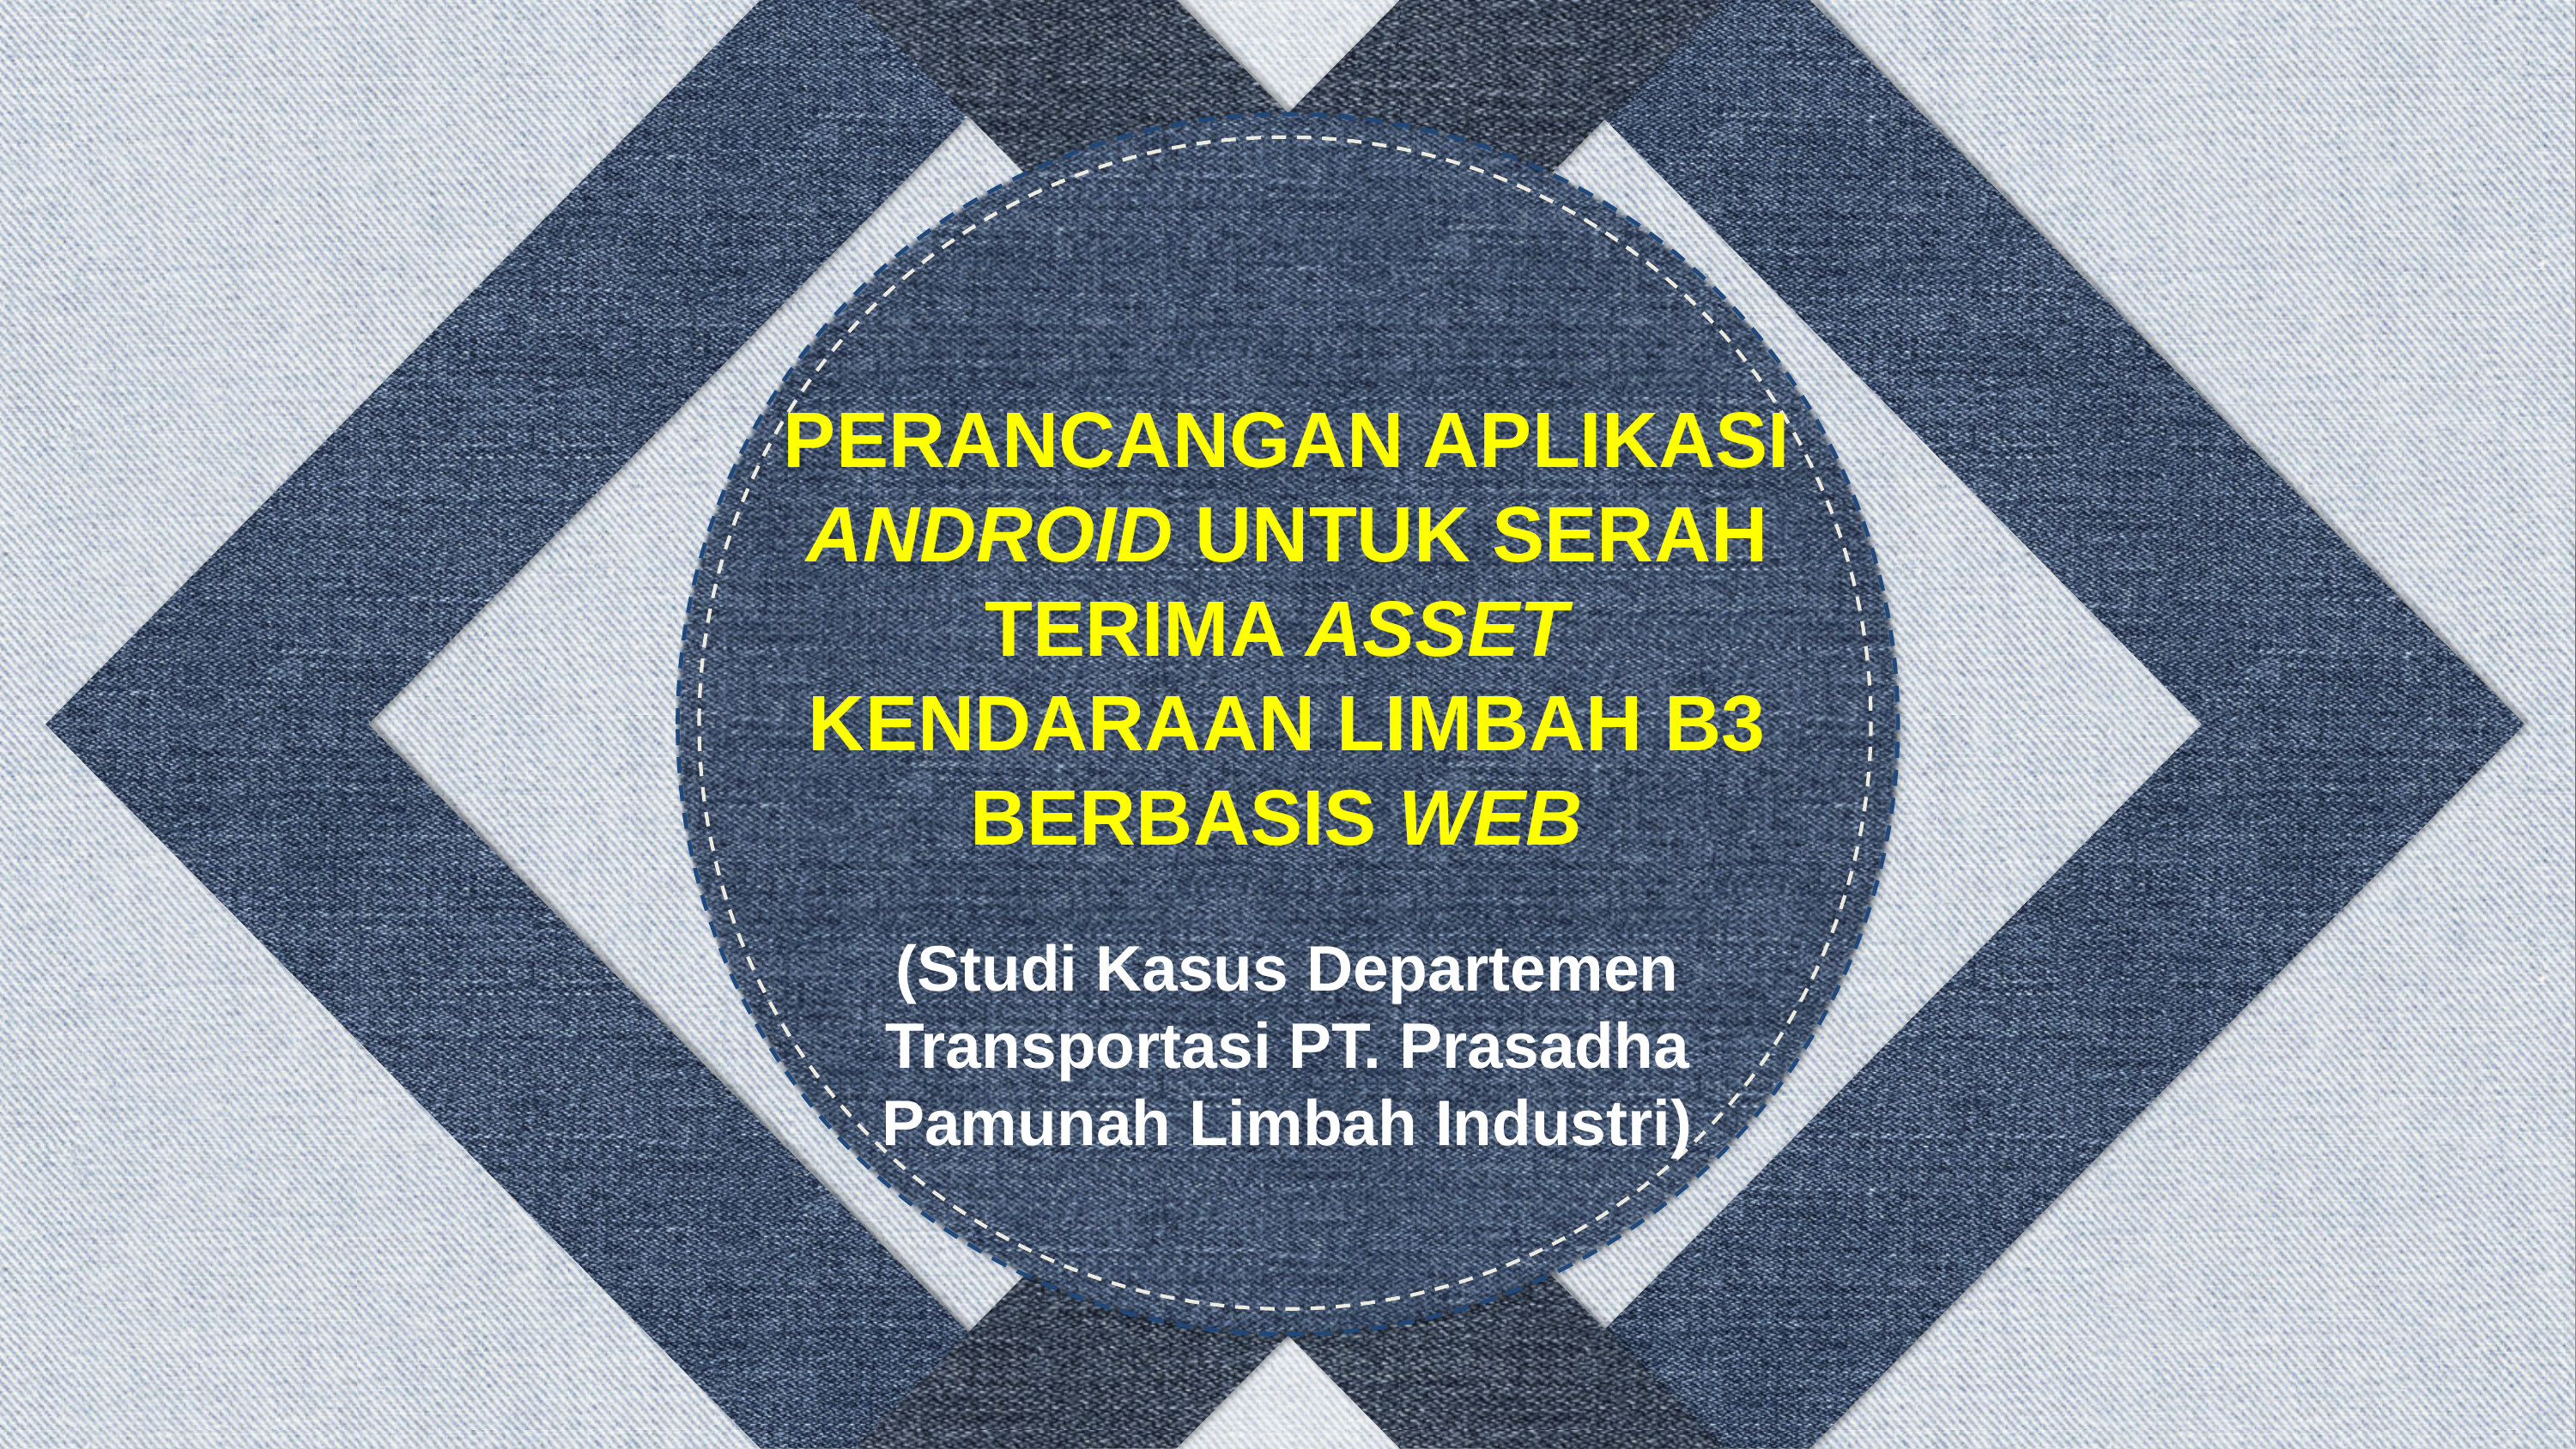

PERANCANGAN APLIKASI ANDROID UNTUK SERAH TERIMA ASSET  KENDARAAN LIMBAH B3 BERBASIS WEB
(Studi Kasus Departemen Transportasi PT. Prasadha Pamunah Limbah Industri)